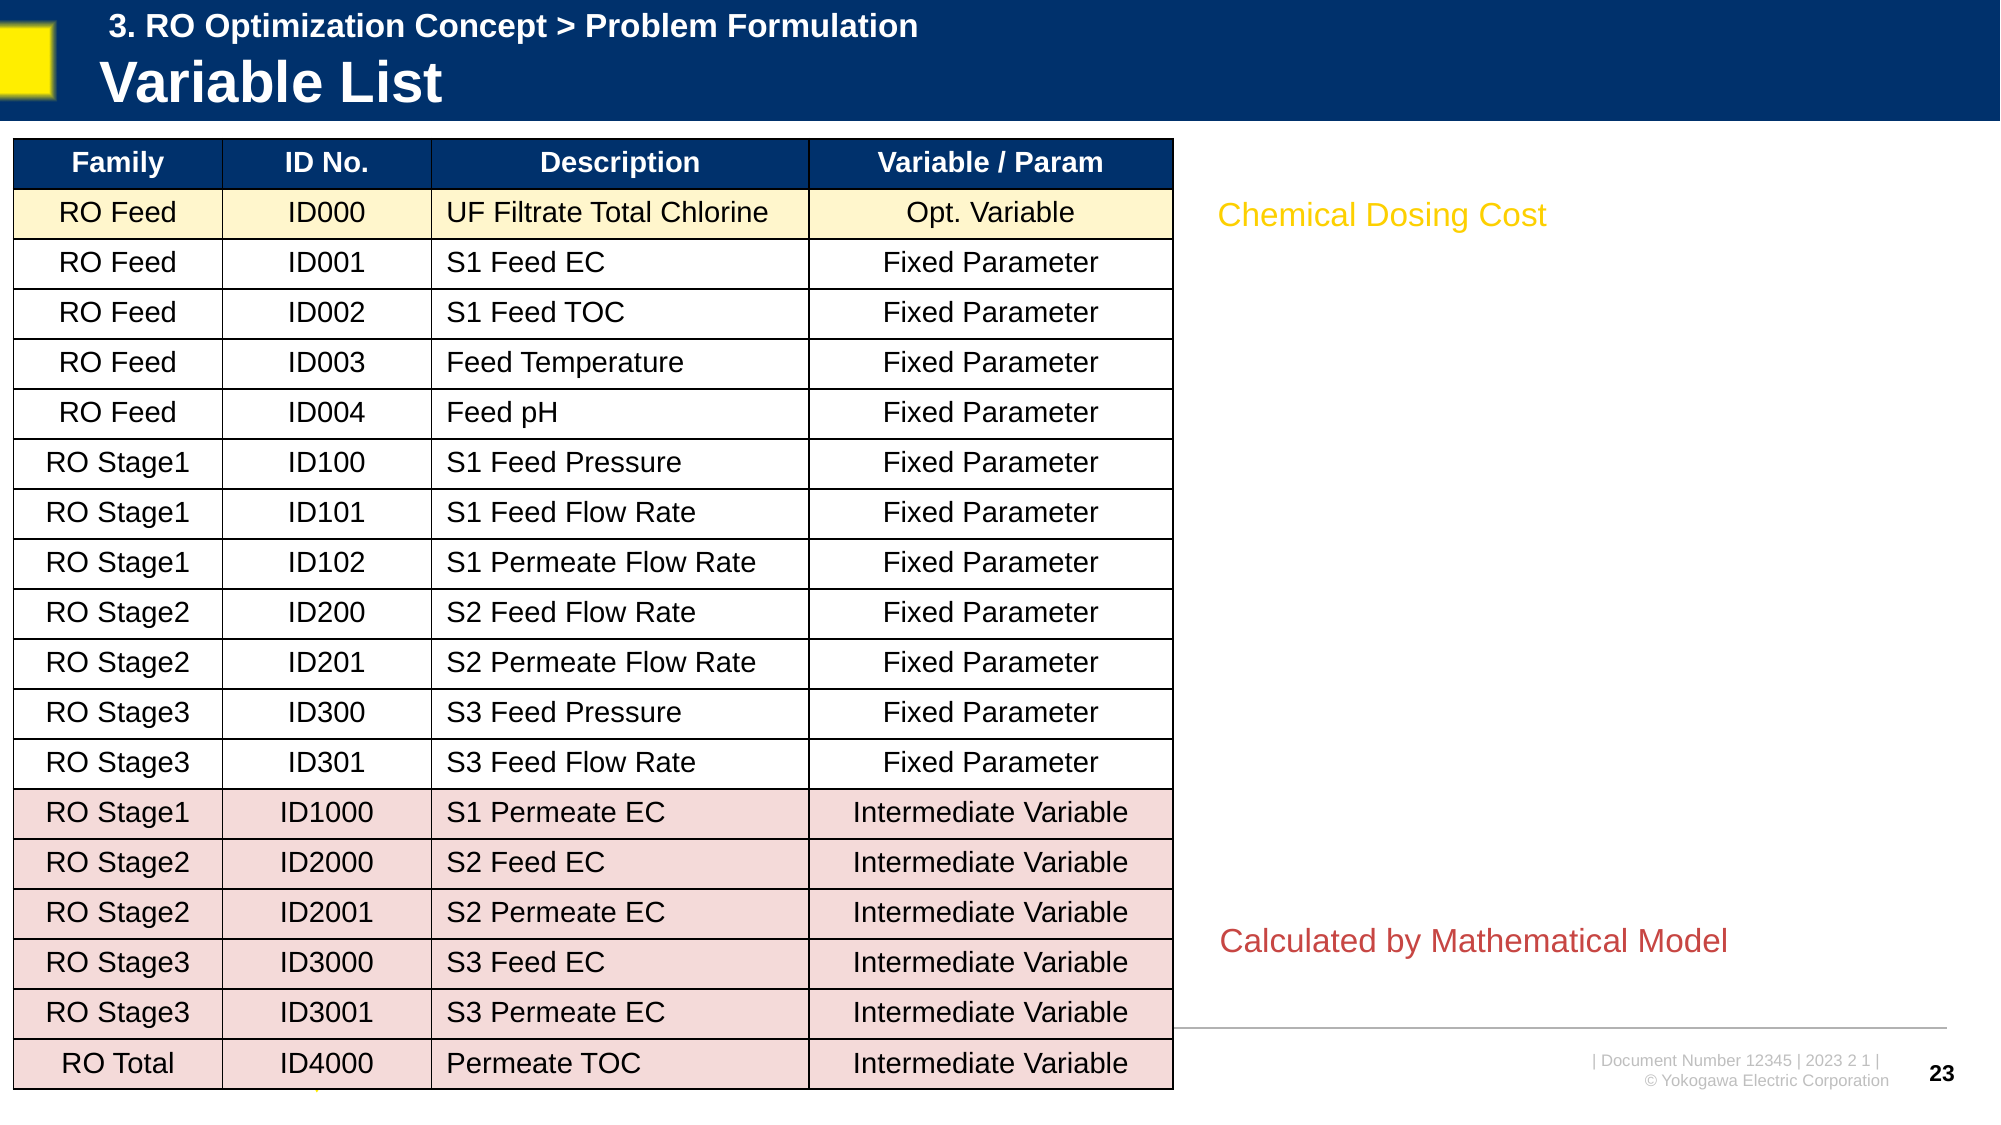

3. RO Optimization Concept > Problem Formulation
# Variable List
| Family | ID No. | Description | Variable / Param |
| --- | --- | --- | --- |
| RO Feed | ID000 | UF Filtrate Total Chlorine | Opt. Variable |
| RO Feed | ID001 | S1 Feed EC | Fixed Parameter |
| RO Feed | ID002 | S1 Feed TOC | Fixed Parameter |
| RO Feed | ID003 | Feed Temperature | Fixed Parameter |
| RO Feed | ID004 | Feed pH | Fixed Parameter |
| RO Stage1 | ID100 | S1 Feed Pressure | Fixed Parameter |
| RO Stage1 | ID101 | S1 Feed Flow Rate | Fixed Parameter |
| RO Stage1 | ID102 | S1 Permeate Flow Rate | Fixed Parameter |
| RO Stage2 | ID200 | S2 Feed Flow Rate | Fixed Parameter |
| RO Stage2 | ID201 | S2 Permeate Flow Rate | Fixed Parameter |
| RO Stage3 | ID300 | S3 Feed Pressure | Fixed Parameter |
| RO Stage3 | ID301 | S3 Feed Flow Rate | Fixed Parameter |
| RO Stage1 | ID1000 | S1 Permeate EC | Intermediate Variable |
| RO Stage2 | ID2000 | S2 Feed EC | Intermediate Variable |
| RO Stage2 | ID2001 | S2 Permeate EC | Intermediate Variable |
| RO Stage3 | ID3000 | S3 Feed EC | Intermediate Variable |
| RO Stage3 | ID3001 | S3 Permeate EC | Intermediate Variable |
| RO Total | ID4000 | Permeate TOC | Intermediate Variable |
Chemical Dosing Cost
Calculated by Mathematical Model
23